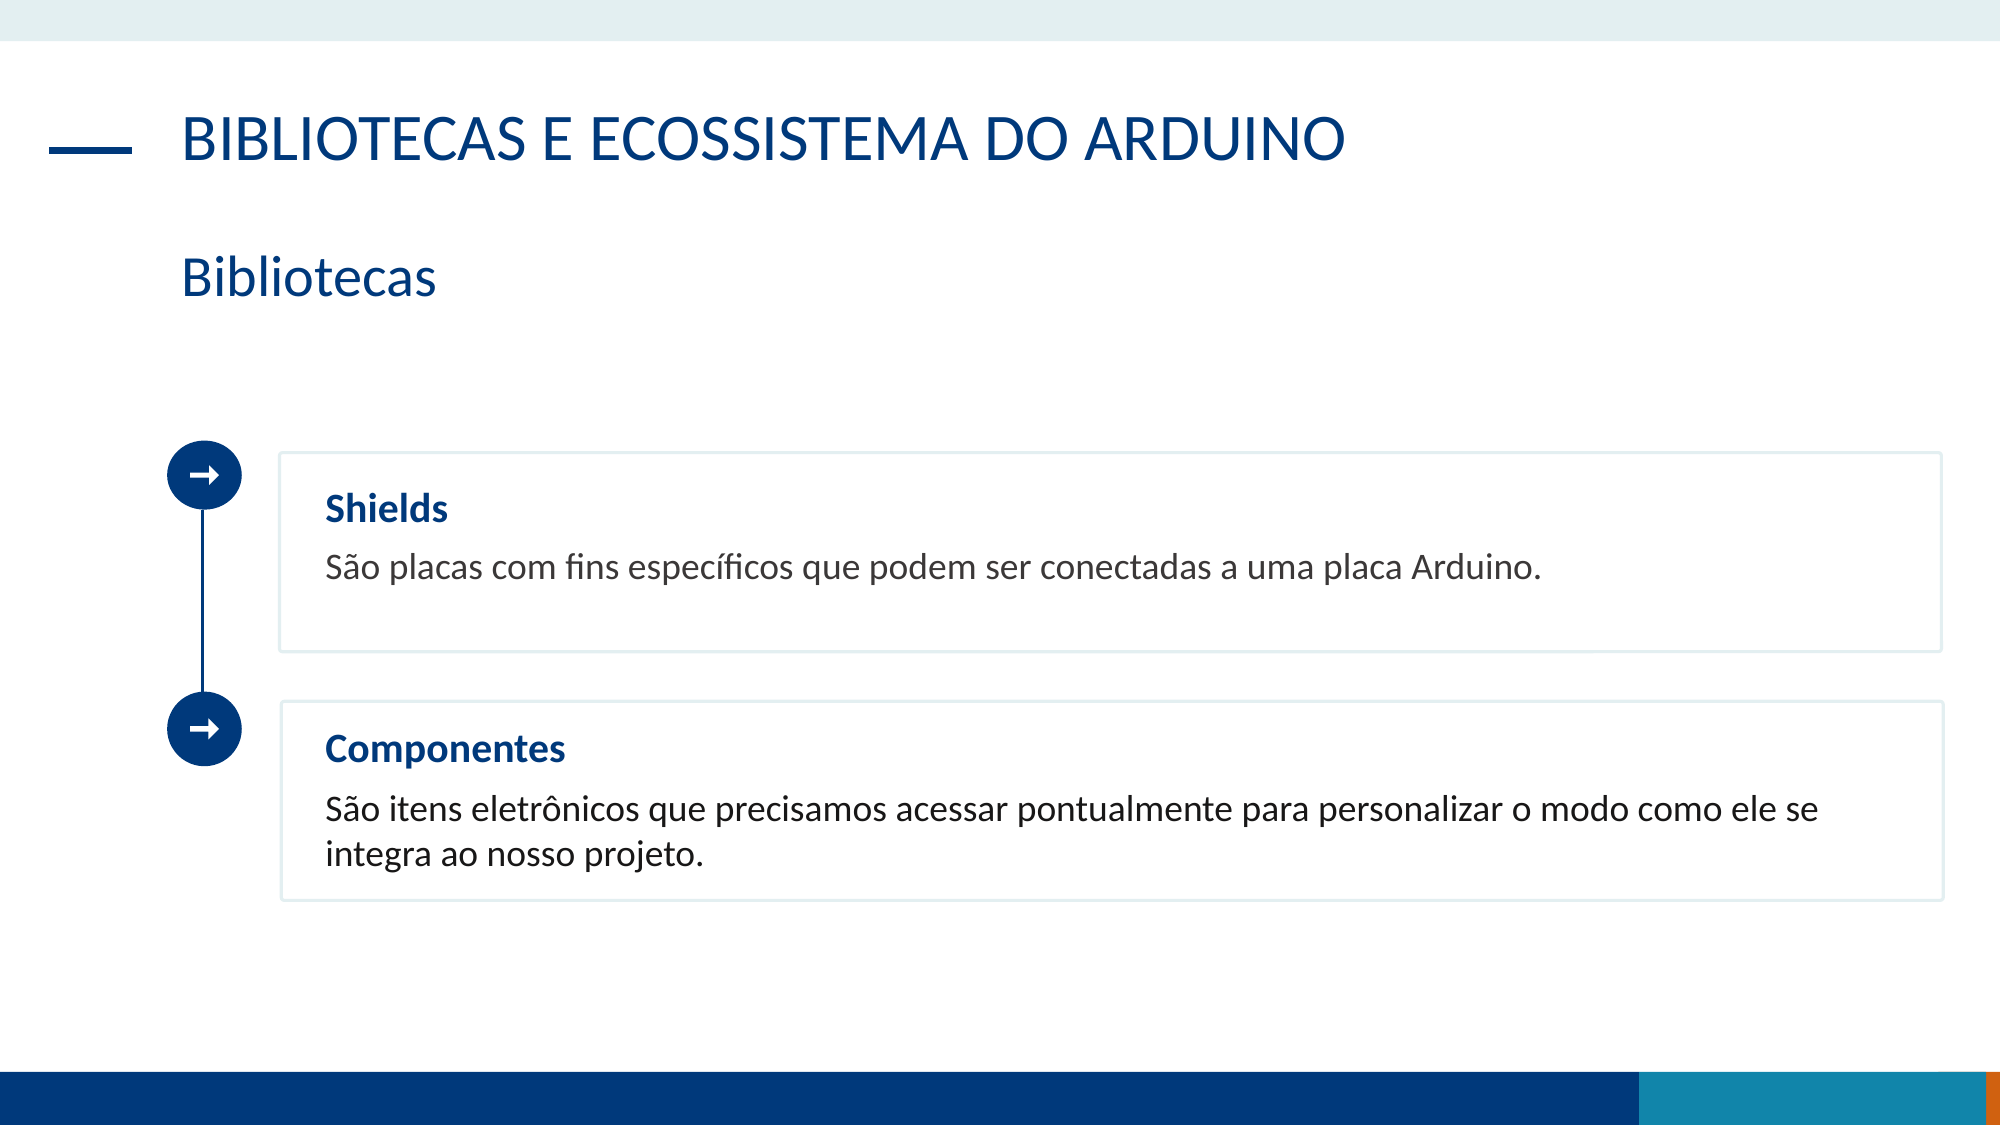

BIBLIOTECAS E ECOSSISTEMA DO ARDUINO
Bibliotecas

Shields
São placas com fins específicos que podem ser conectadas a uma placa Arduino.

Componentes
São itens eletrônicos que precisamos acessar pontualmente para personalizar o modo como ele se integra ao nosso projeto.